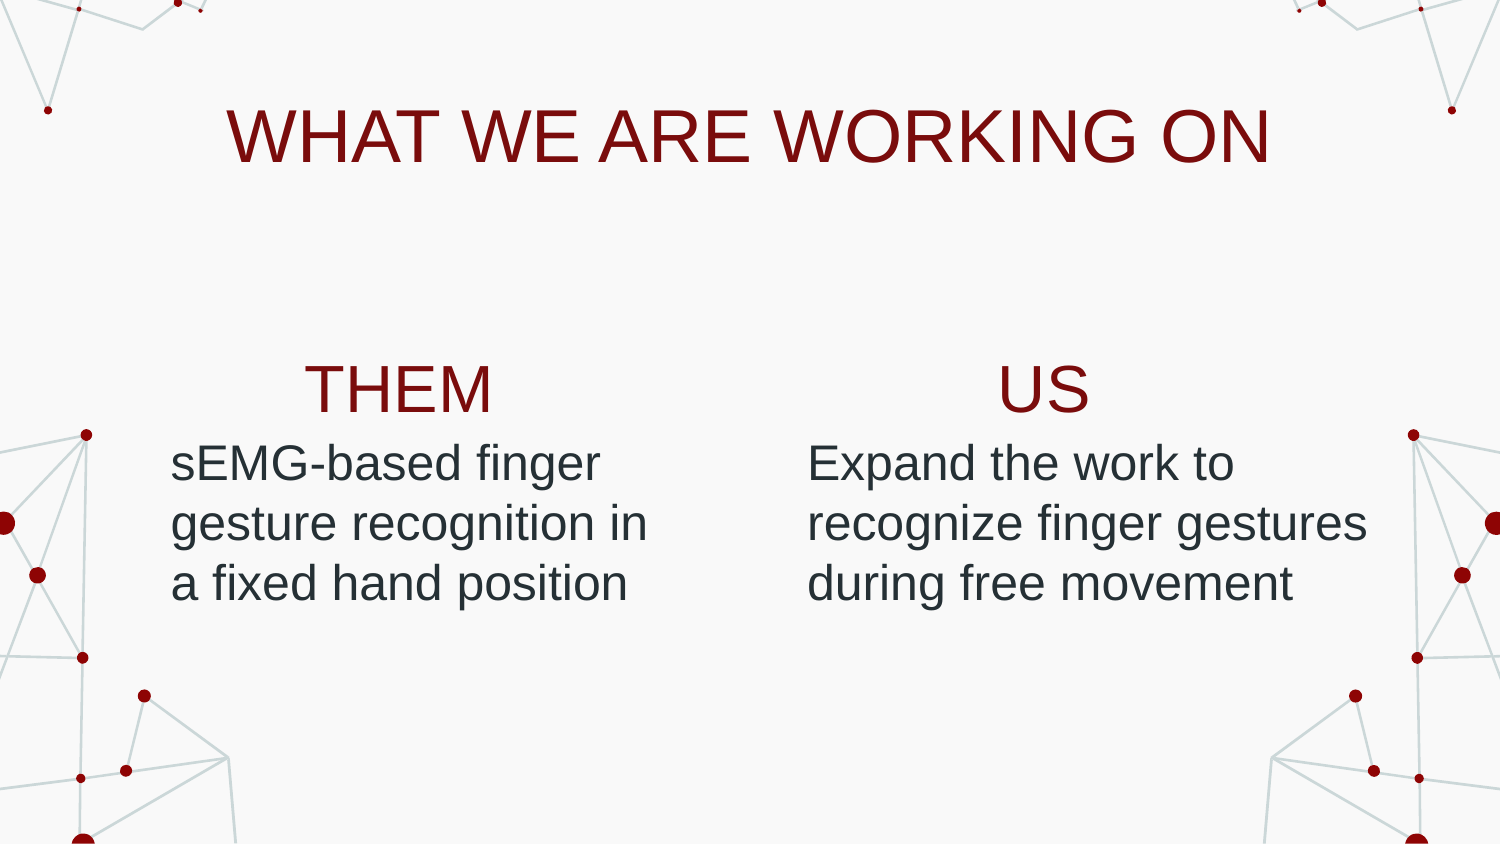

# WHAT WE ARE WORKING ON
THEM
US
sEMG-based finger gesture recognition in
a fixed hand position
Expand the work to recognize finger gestures during free movement